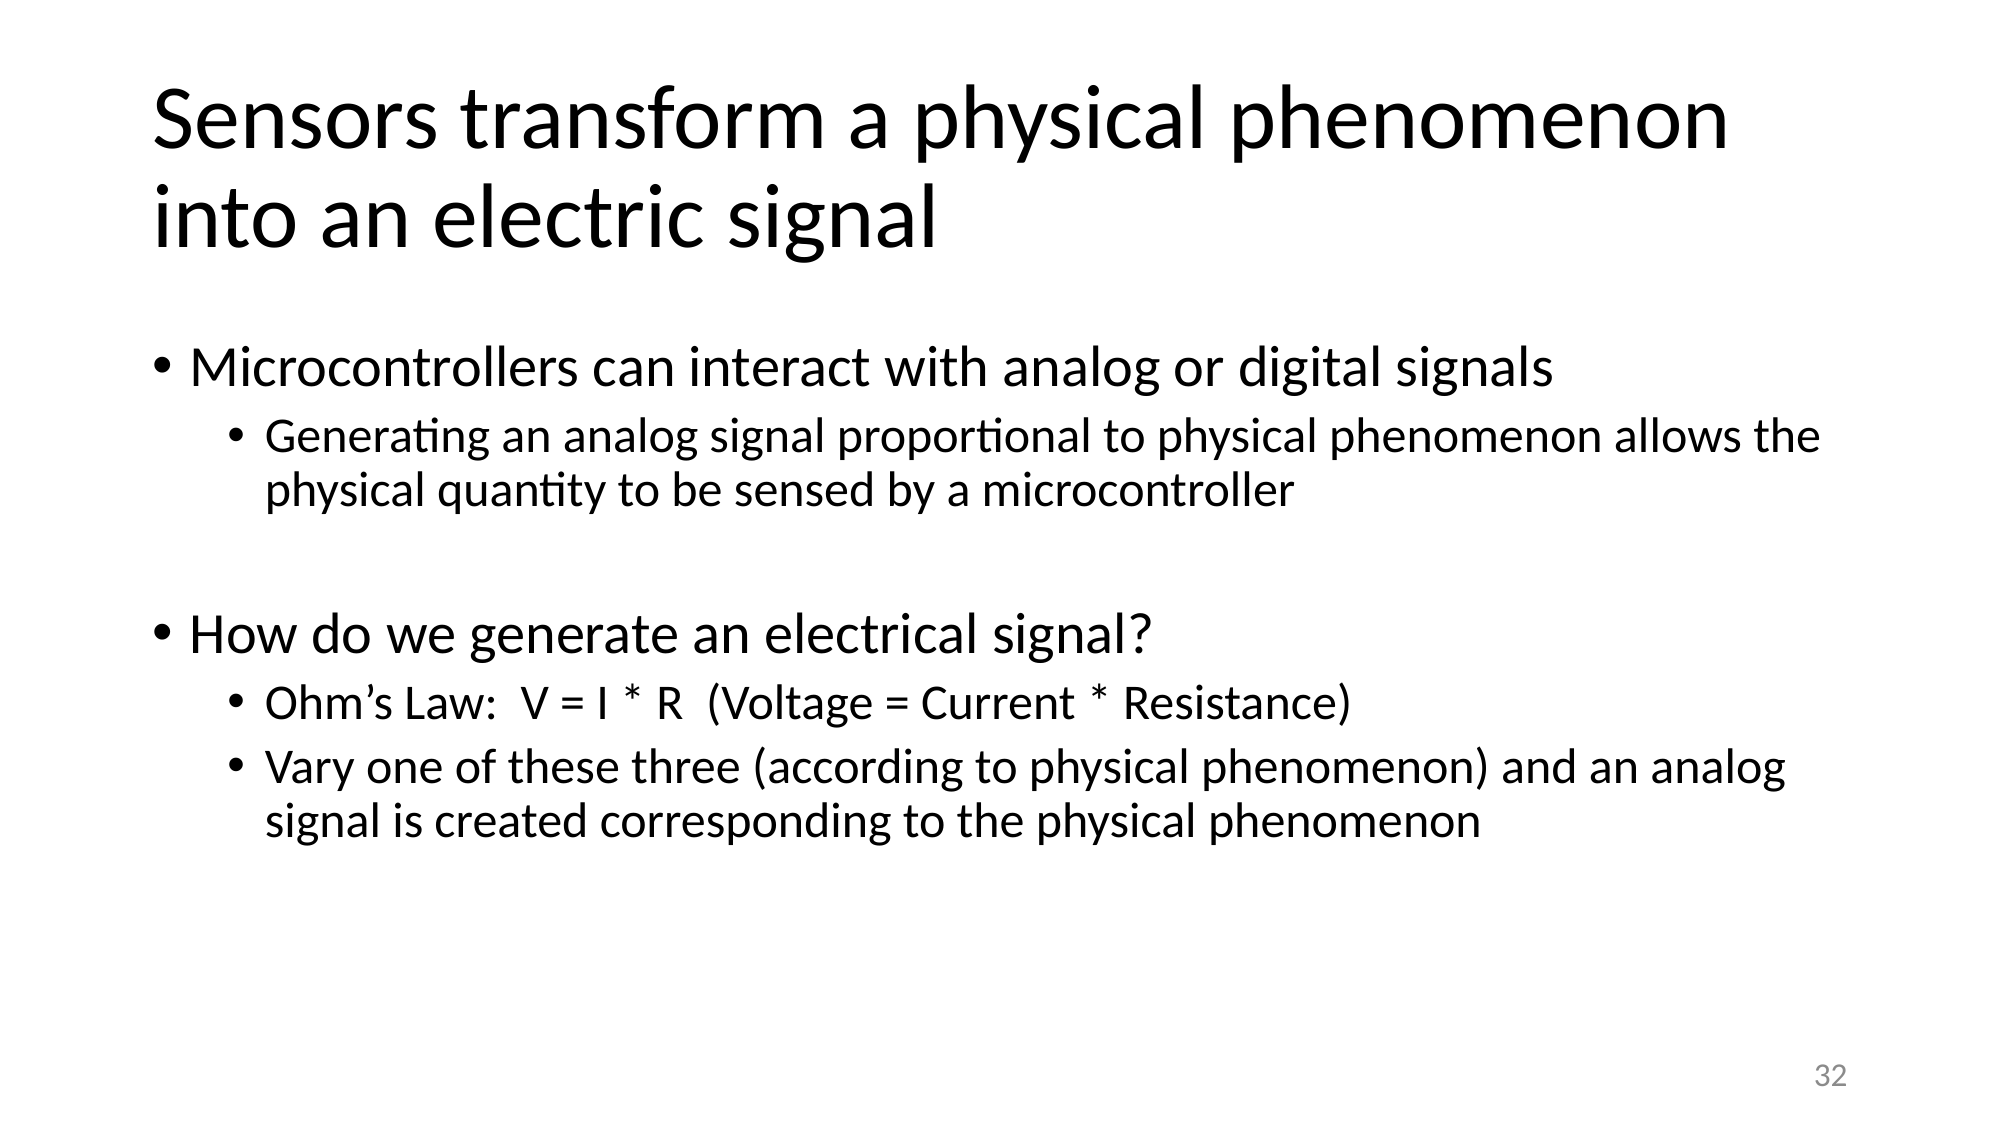

# Sensors transform a physical phenomenon into an electric signal
Microcontrollers can interact with analog or digital signals
Generating an analog signal proportional to physical phenomenon allows the physical quantity to be sensed by a microcontroller

How do we generate an electrical signal?
Ohm’s Law:  V = I * R  (Voltage = Current * Resistance)
Vary one of these three (according to physical phenomenon) and an analog signal is created corresponding to the physical phenomenon
32